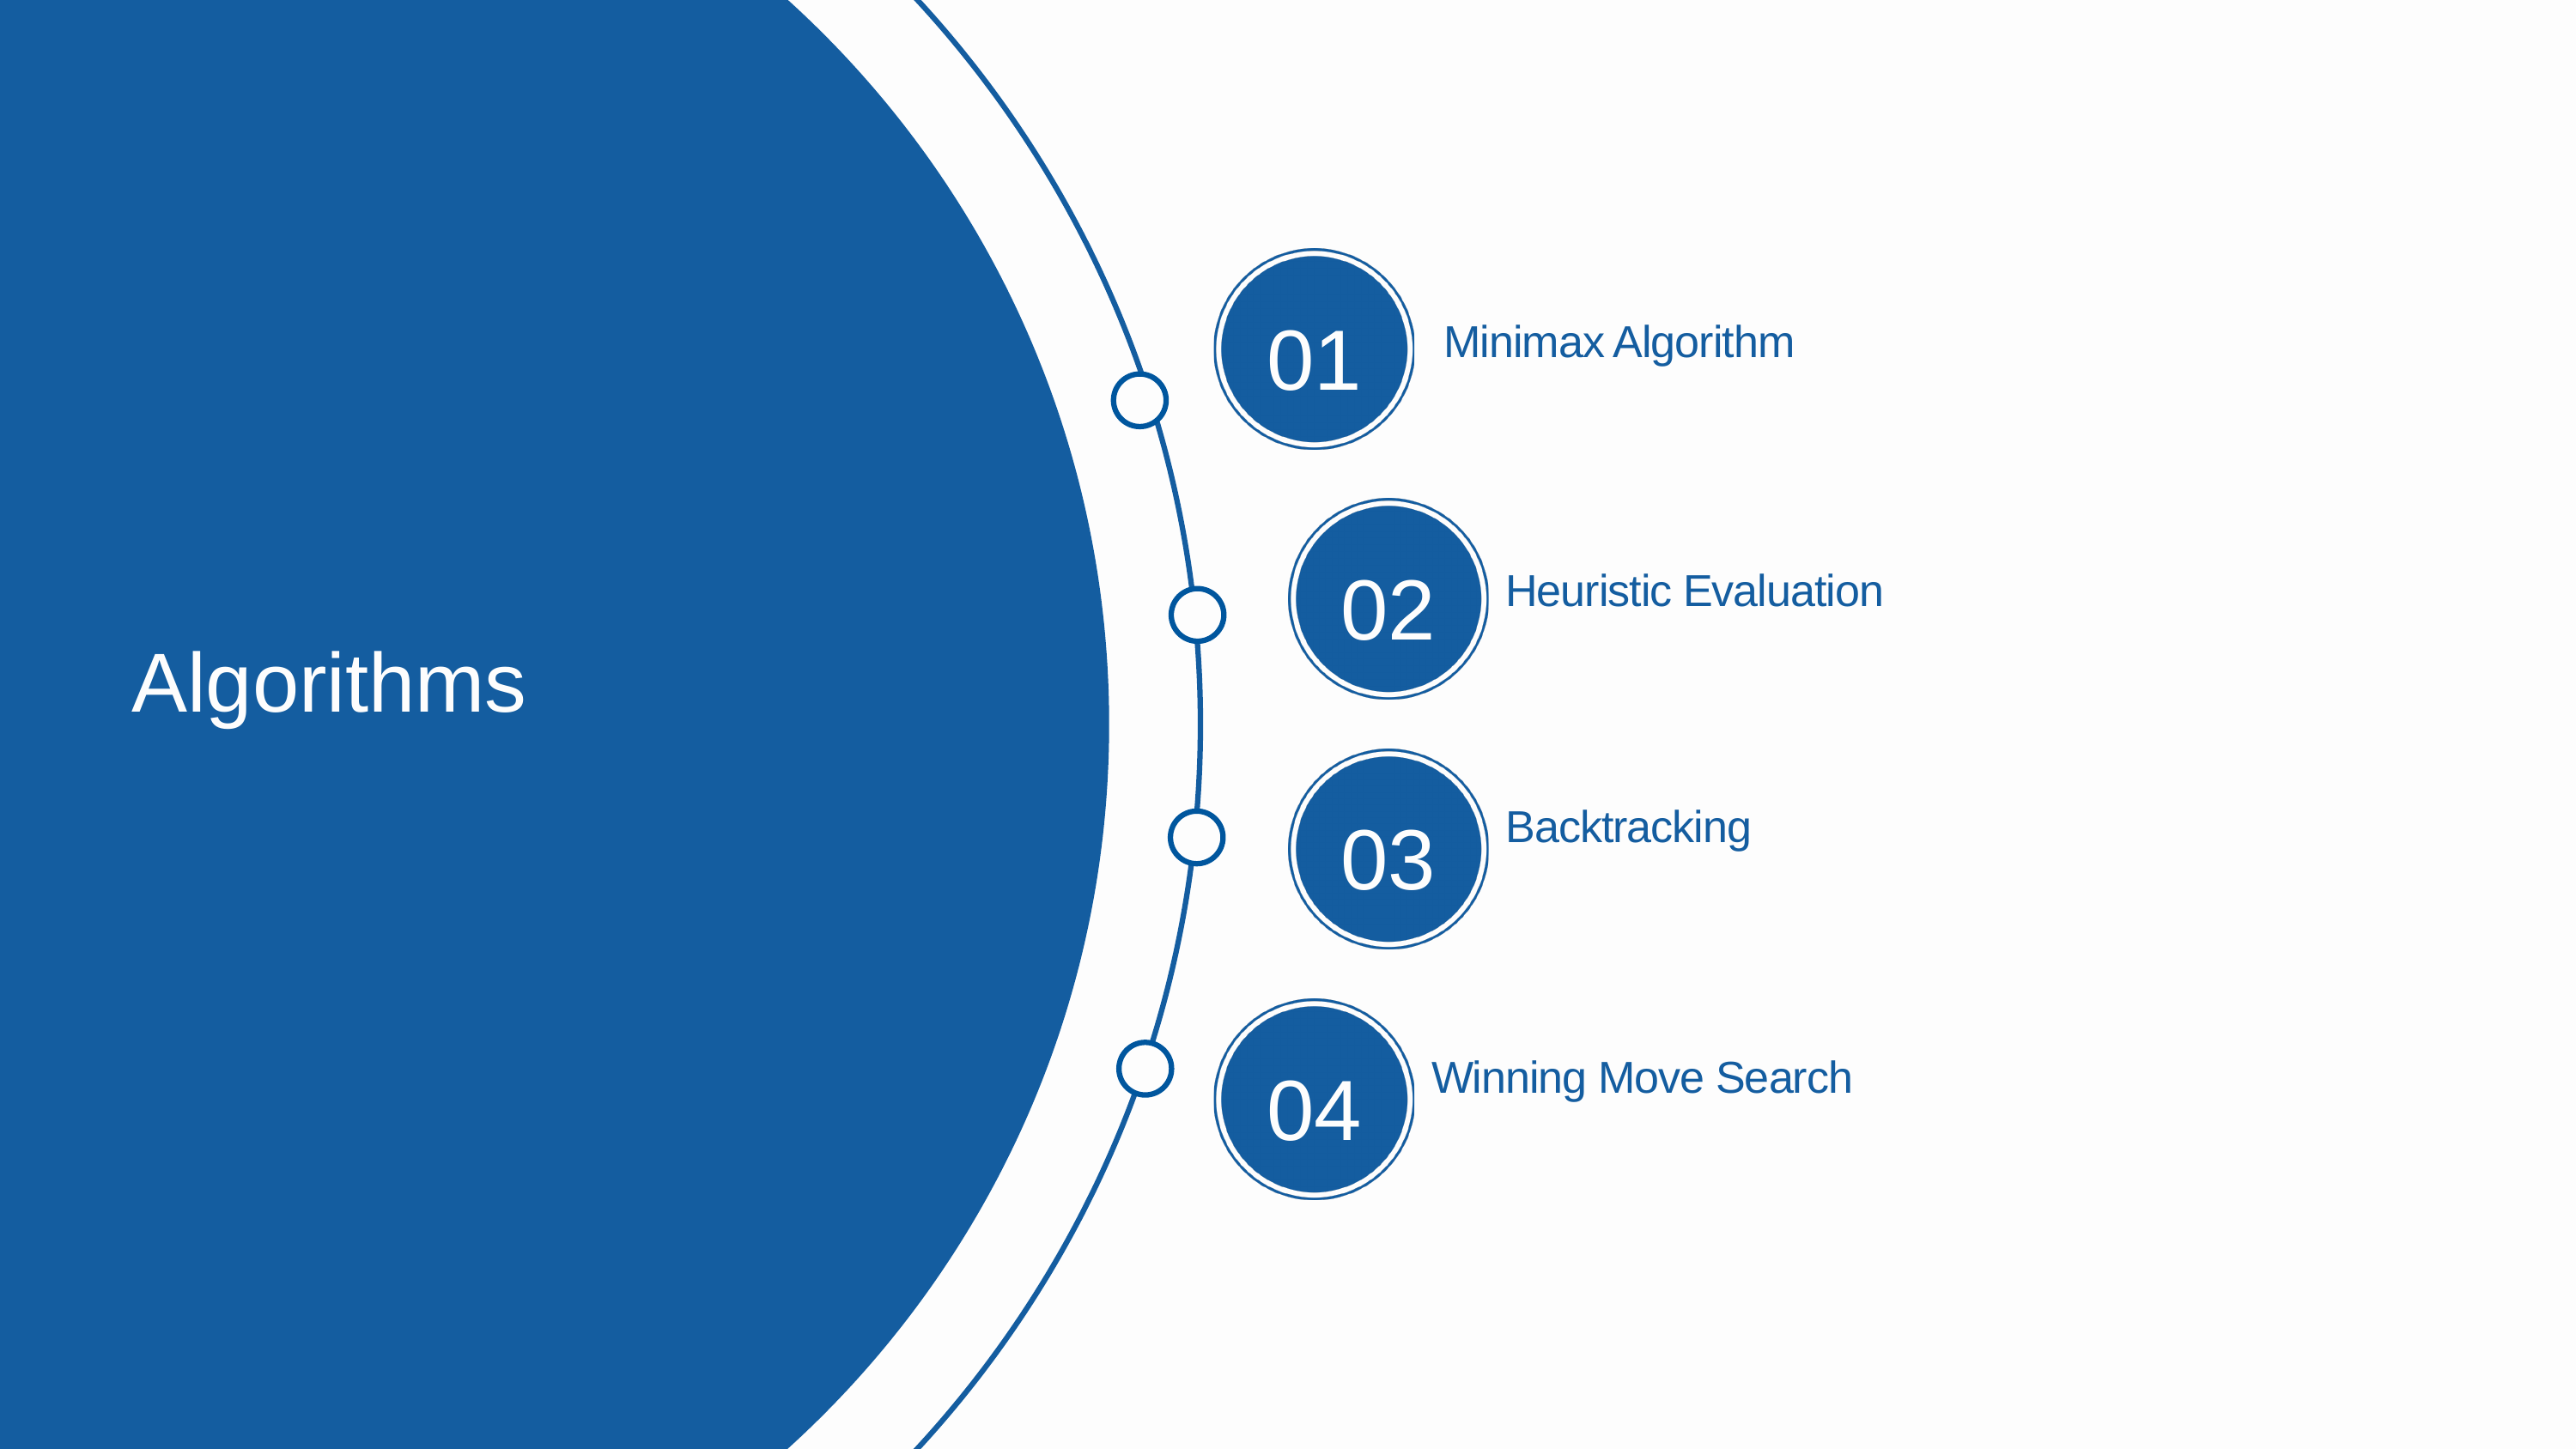

01
 Minimax Algorithm

02
Heuristic Evaluation

Algorithms

03
Backtracking

04
Winning Move Search